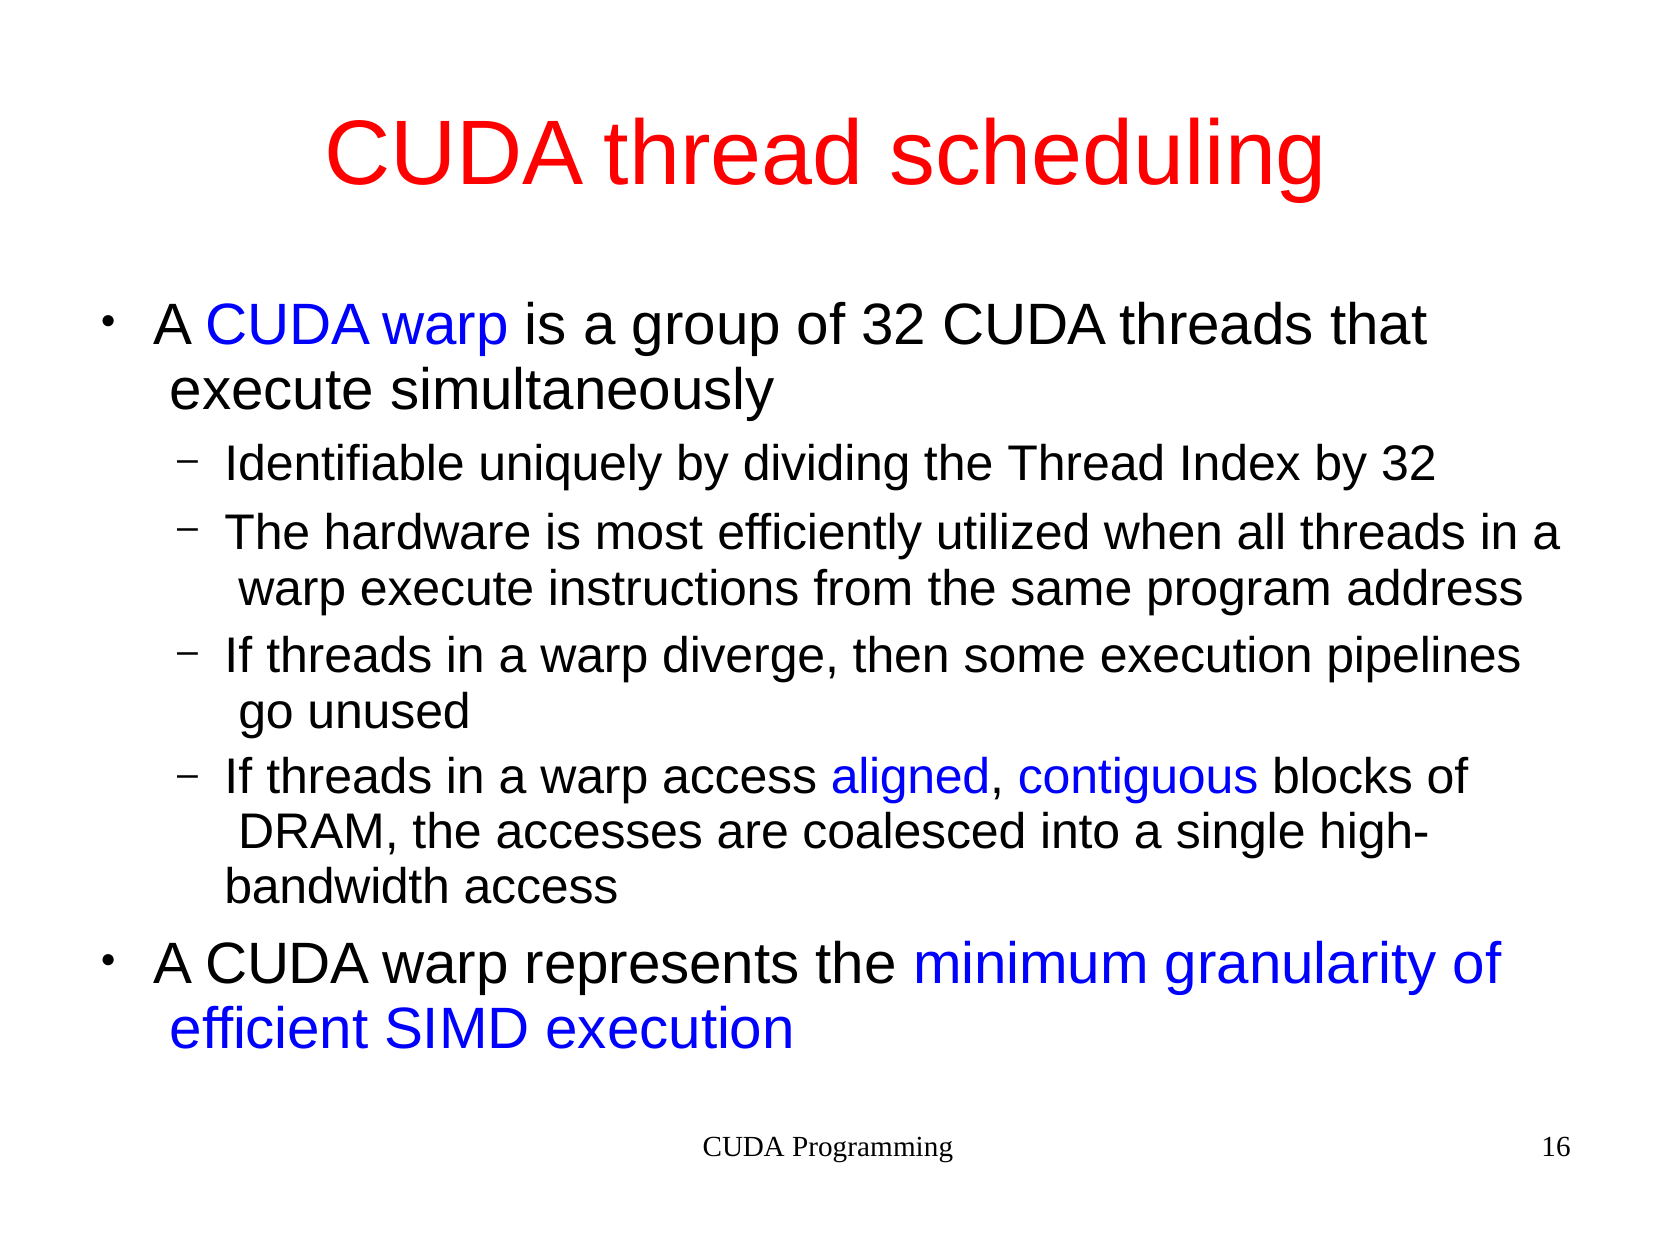

# CUDA thread scheduling
A CUDA warp is a group of 32 CUDA threads that  execute simultaneously
●
–
–
Identifiable uniquely by dividing the Thread Index by 32
The hardware is most efficiently utilized when all threads in a  warp execute instructions from the same program address
If threads in a warp diverge, then some execution pipelines  go unused
If threads in a warp access aligned, contiguous blocks of  DRAM, the accesses are coalesced into a single high-  bandwidth access
–
–
A CUDA warp represents the minimum granularity of  efficient SIMD execution
●
CUDA Programming
16